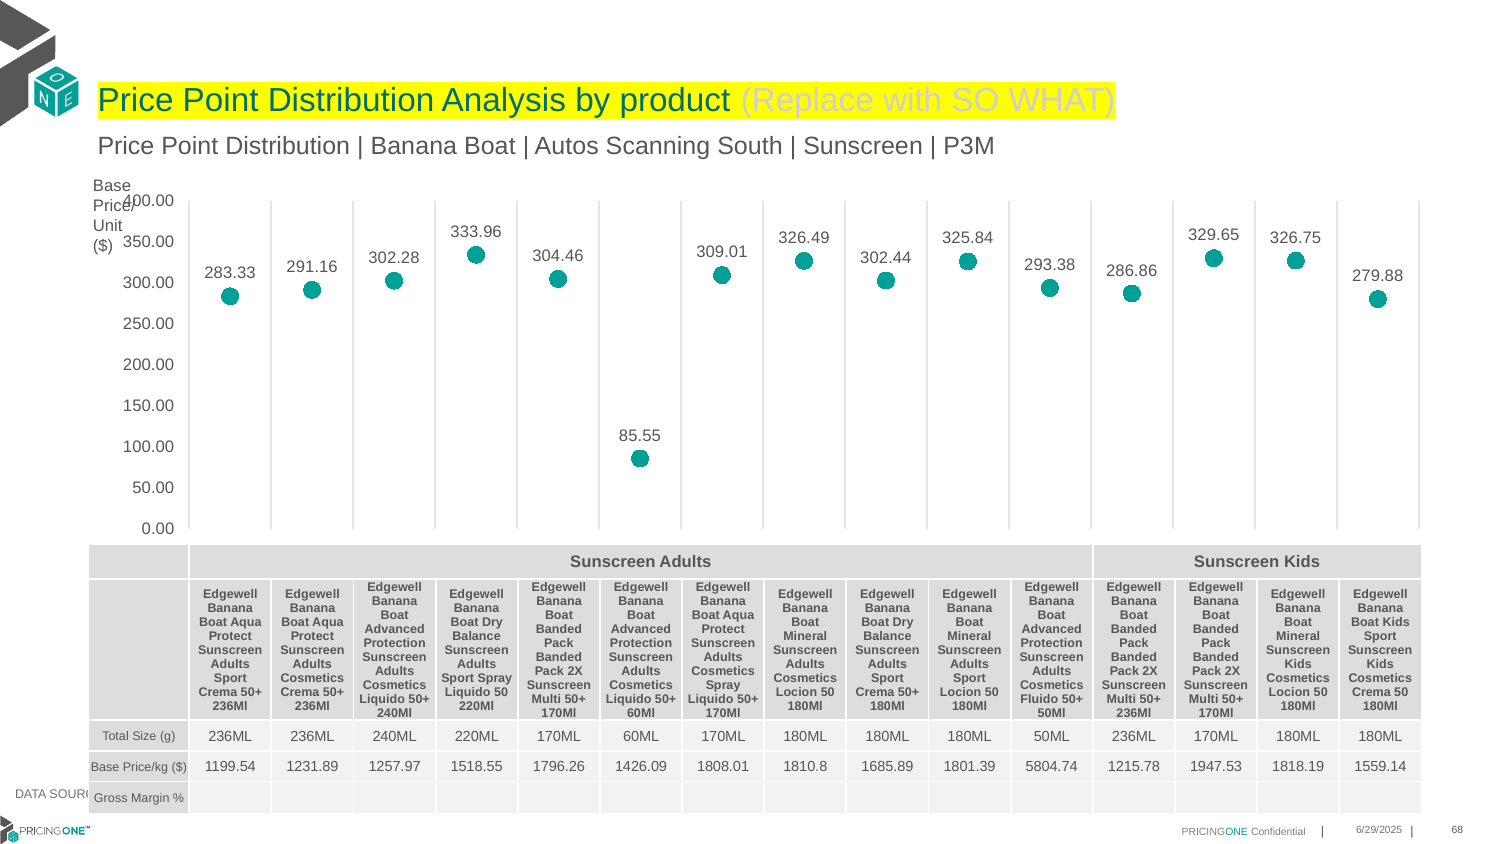

# Price Point Distribution Analysis by product (Replace with SO WHAT)
Price Point Distribution | Banana Boat | Autos Scanning South | Sunscreen | P3M
Base Price/Unit ($)

### Chart

| Category | Base Price/Unit |
|---|---|
| Edgewell Banana Boat Aqua Protect Sunscreen Adults Sport Crema 50+ 236Ml | 283.33 |
| Edgewell Banana Boat Aqua Protect Sunscreen Adults Cosmetics Crema 50+ 236Ml | 291.16 |
| Edgewell Banana Boat Advanced Protection Sunscreen Adults Cosmetics Liquido 50+ 240Ml | 302.28 |
| Edgewell Banana Boat Dry Balance Sunscreen Adults Sport Spray Liquido 50 220Ml | 333.96 |
| Edgewell Banana Boat Banded Pack Banded Pack 2X Sunscreen Multi 50+ 170Ml | 304.46 |
| Edgewell Banana Boat Advanced Protection Sunscreen Adults Cosmetics Liquido 50+ 60Ml | 85.55 |
| Edgewell Banana Boat Aqua Protect Sunscreen Adults Cosmetics Spray Liquido 50+ 170Ml | 309.01 |
| Edgewell Banana Boat Mineral Sunscreen Adults Cosmetics Locion 50 180Ml | 326.49 |
| Edgewell Banana Boat Dry Balance Sunscreen Adults Sport Crema 50+ 180Ml | 302.44 |
| Edgewell Banana Boat Mineral Sunscreen Adults Sport Locion 50 180Ml | 325.84 |
| Edgewell Banana Boat Advanced Protection Sunscreen Adults Cosmetics Fluido 50+ 50Ml | 293.38 |
| Edgewell Banana Boat Banded Pack Banded Pack 2X Sunscreen Multi 50+ 236Ml | 286.86 |
| Edgewell Banana Boat Mineral Sunscreen Kids Cosmetics Locion 50 180Ml | 329.65 |
| Edgewell Banana Boat Kids Sport Sunscreen Kids Cosmetics Crema 50 180Ml | 326.75 |
|  | Sunscreen Adults | Sunscreen Adults | Sunscreen Adults | Sunscreen Adults | Sunscreen Adults | Sunscreen Adults | Sunscreen Adults | Sunscreen Adults | Sunscreen Adults | Sunscreen Adults | Sunscreen Adults | Sunscreen Kids | Sunscreen Kids | Sunscreen Kids | Sunscreen Kids |
| --- | --- | --- | --- | --- | --- | --- | --- | --- | --- | --- | --- | --- | --- | --- | --- |
|  | Edgewell Banana Boat Aqua Protect Sunscreen Adults Sport Crema 50+ 236Ml | Edgewell Banana Boat Aqua Protect Sunscreen Adults Cosmetics Crema 50+ 236Ml | Edgewell Banana Boat Advanced Protection Sunscreen Adults Cosmetics Liquido 50+ 240Ml | Edgewell Banana Boat Dry Balance Sunscreen Adults Sport Spray Liquido 50 220Ml | Edgewell Banana Boat Banded Pack Banded Pack 2X Sunscreen Multi 50+ 170Ml | Edgewell Banana Boat Advanced Protection Sunscreen Adults Cosmetics Liquido 50+ 60Ml | Edgewell Banana Boat Aqua Protect Sunscreen Adults Cosmetics Spray Liquido 50+ 170Ml | Edgewell Banana Boat Mineral Sunscreen Adults Cosmetics Locion 50 180Ml | Edgewell Banana Boat Dry Balance Sunscreen Adults Sport Crema 50+ 180Ml | Edgewell Banana Boat Mineral Sunscreen Adults Sport Locion 50 180Ml | Edgewell Banana Boat Advanced Protection Sunscreen Adults Cosmetics Fluido 50+ 50Ml | Edgewell Banana Boat Banded Pack Banded Pack 2X Sunscreen Multi 50+ 236Ml | Edgewell Banana Boat Banded Pack Banded Pack 2X Sunscreen Multi 50+ 170Ml | Edgewell Banana Boat Mineral Sunscreen Kids Cosmetics Locion 50 180Ml | Edgewell Banana Boat Kids Sport Sunscreen Kids Cosmetics Crema 50 180Ml |
| Total Size (g) | 236ML | 236ML | 240ML | 220ML | 170ML | 60ML | 170ML | 180ML | 180ML | 180ML | 50ML | 236ML | 170ML | 180ML | 180ML |
| Base Price/kg ($) | 1199.54 | 1231.89 | 1257.97 | 1518.55 | 1796.26 | 1426.09 | 1808.01 | 1810.8 | 1685.89 | 1801.39 | 5804.74 | 1215.78 | 1947.53 | 1818.19 | 1559.14 |
| Gross Margin % |  |  |  |  |  |  |  |  |  |  |  |  |  |  |  |
DATA SOURCE: Trade Panel/Retailer Data | April  2025
6/29/2025
68